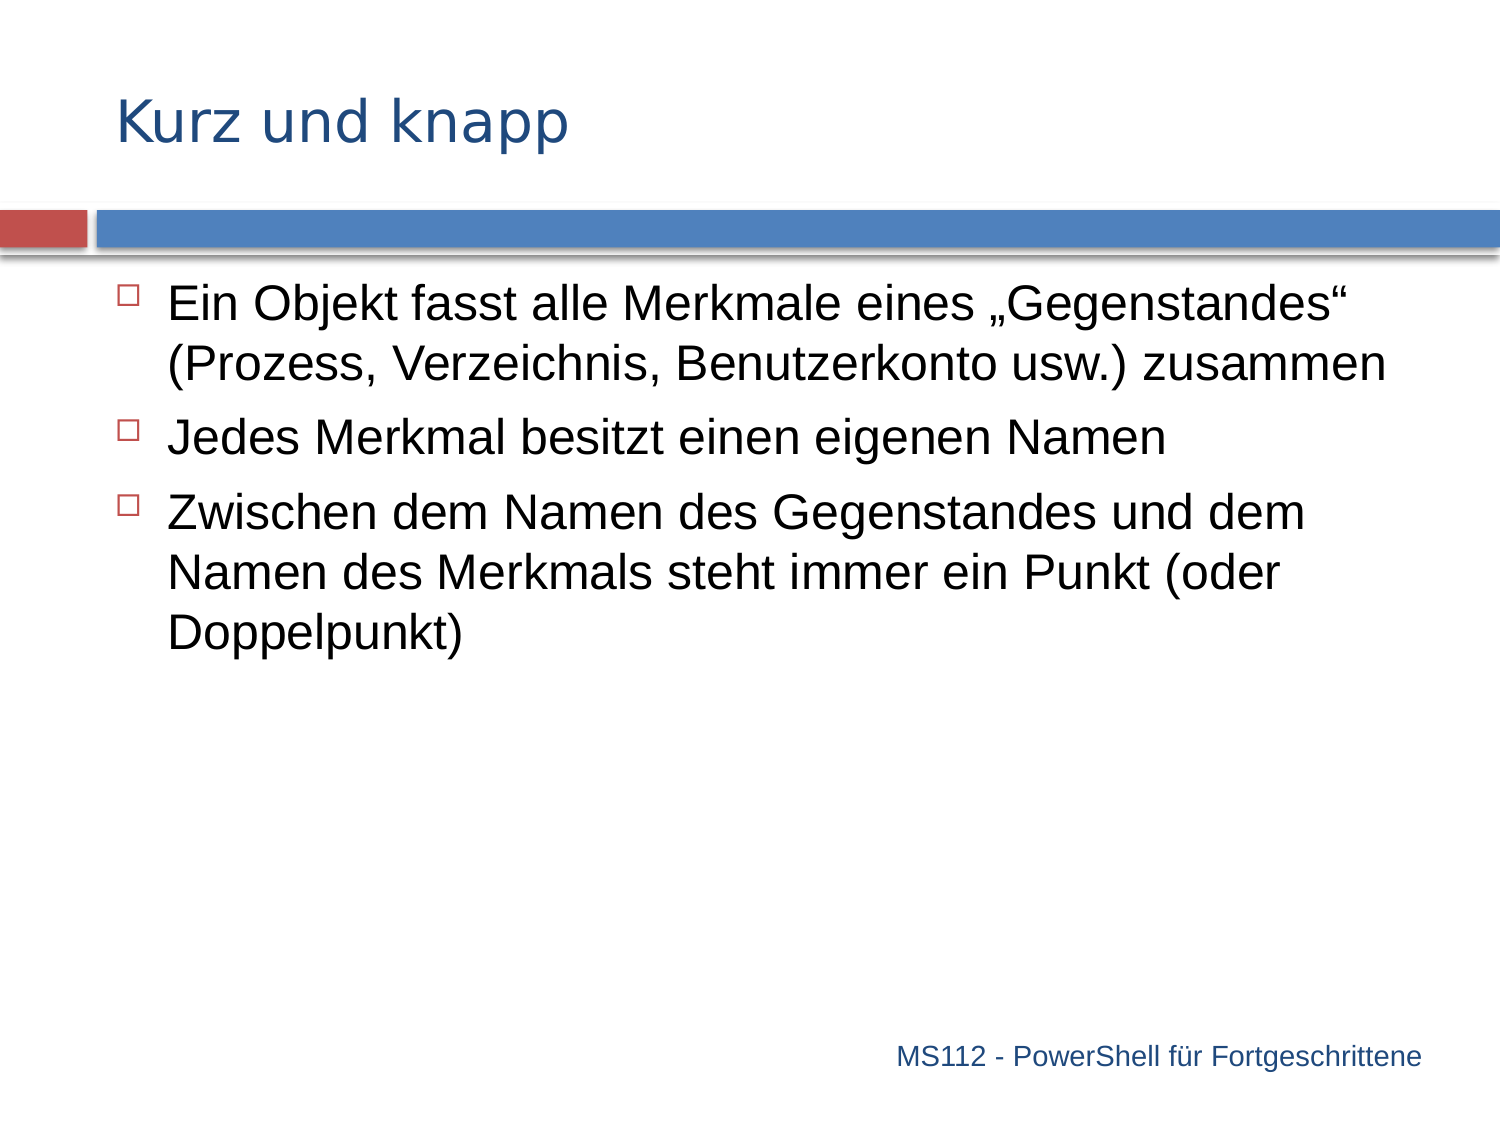

# Kurz und knapp
Ein Objekt fasst alle Merkmale eines „Gegenstandes“ (Prozess, Verzeichnis, Benutzerkonto usw.) zusammen
Jedes Merkmal besitzt einen eigenen Namen
Zwischen dem Namen des Gegenstandes und dem Namen des Merkmals steht immer ein Punkt (oder Doppelpunkt)
MS112 - PowerShell für Fortgeschrittene